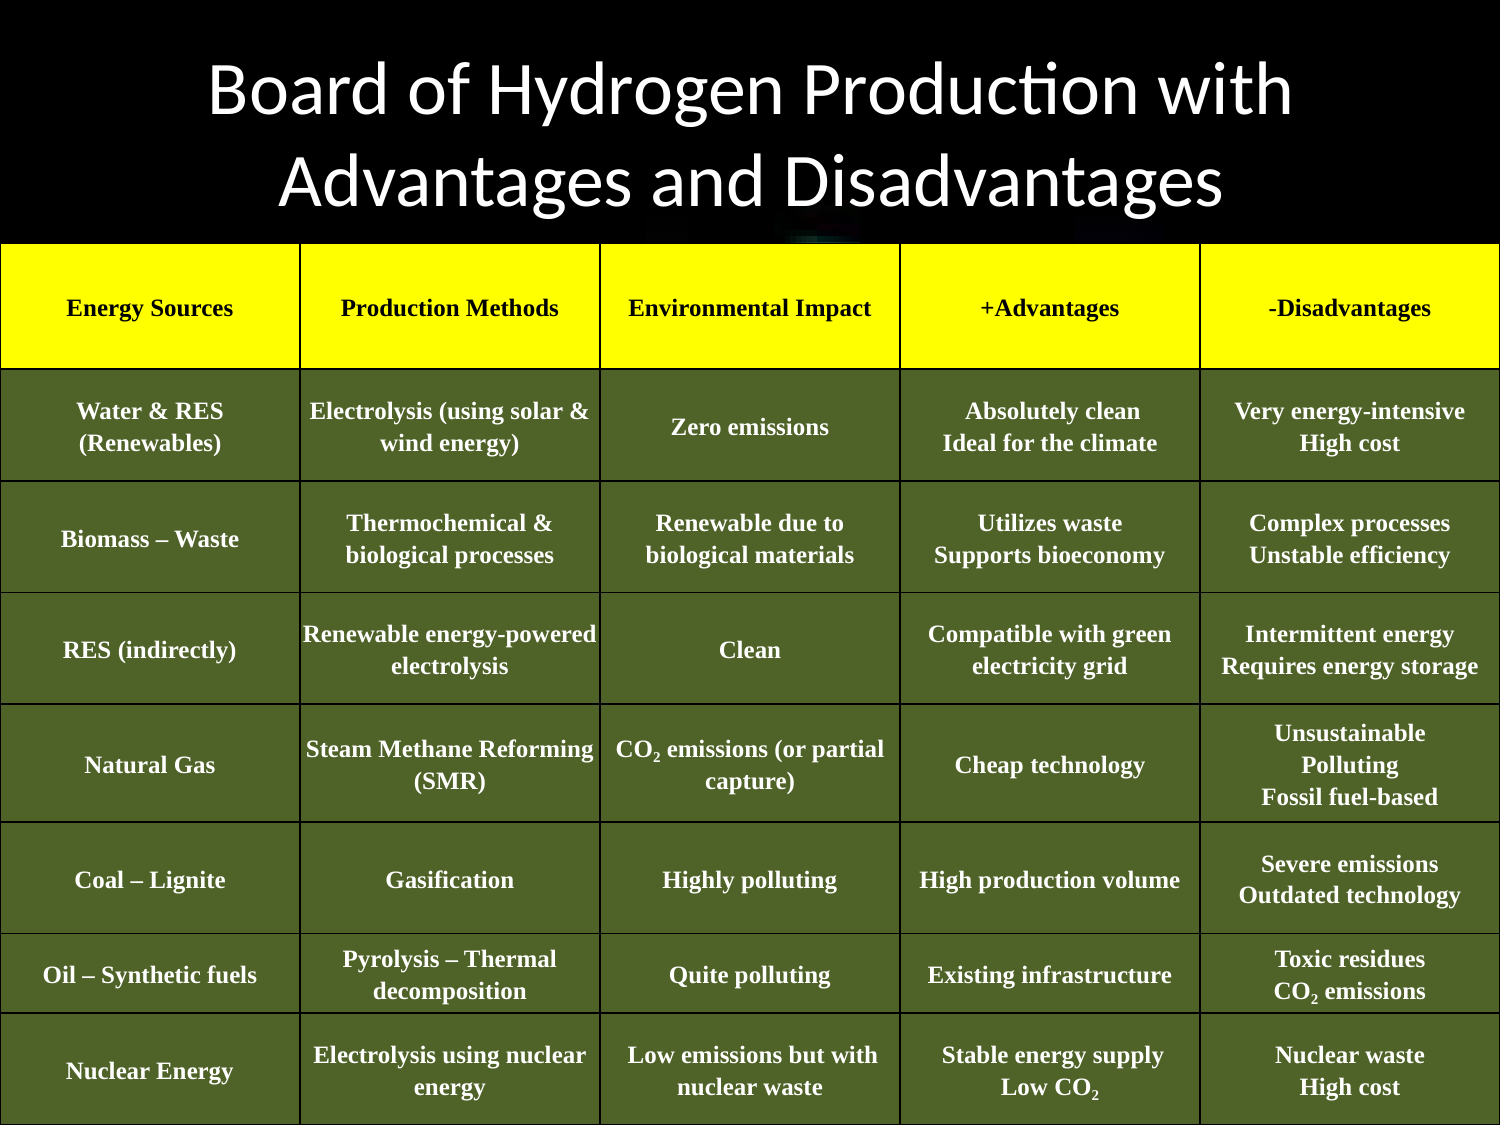

# Board of Hydrogen Production with Advantages and Disadvantages
| Energy Sources | Production Methods | Environmental Impact | +Advantages | -Disadvantages |
| --- | --- | --- | --- | --- |
| Water & RES (Renewables) | Electrolysis (using solar & wind energy) | Zero emissions | Absolutely clean Ideal for the climate | Very energy-intensive High cost |
| Biomass – Waste | Thermochemical & biological processes | Renewable due to biological materials | Utilizes waste Supports bioeconomy | Complex processes Unstable efficiency |
| RES (indirectly) | Renewable energy-powered electrolysis | Clean | Compatible with green electricity grid | Intermittent energy Requires energy storage |
| Natural Gas | Steam Methane Reforming (SMR) | CO₂ emissions (or partial capture) | Cheap technology | Unsustainable Polluting Fossil fuel-based |
| Coal – Lignite | Gasification | Highly polluting | High production volume | Severe emissions Outdated technology |
| Oil – Synthetic fuels | Pyrolysis – Thermal decomposition | Quite polluting | Existing infrastructure | Toxic residues CO₂ emissions |
| Nuclear Energy | Electrolysis using nuclear energy | Low emissions but with nuclear waste | Stable energy supply Low CO₂ | Nuclear waste High cost |